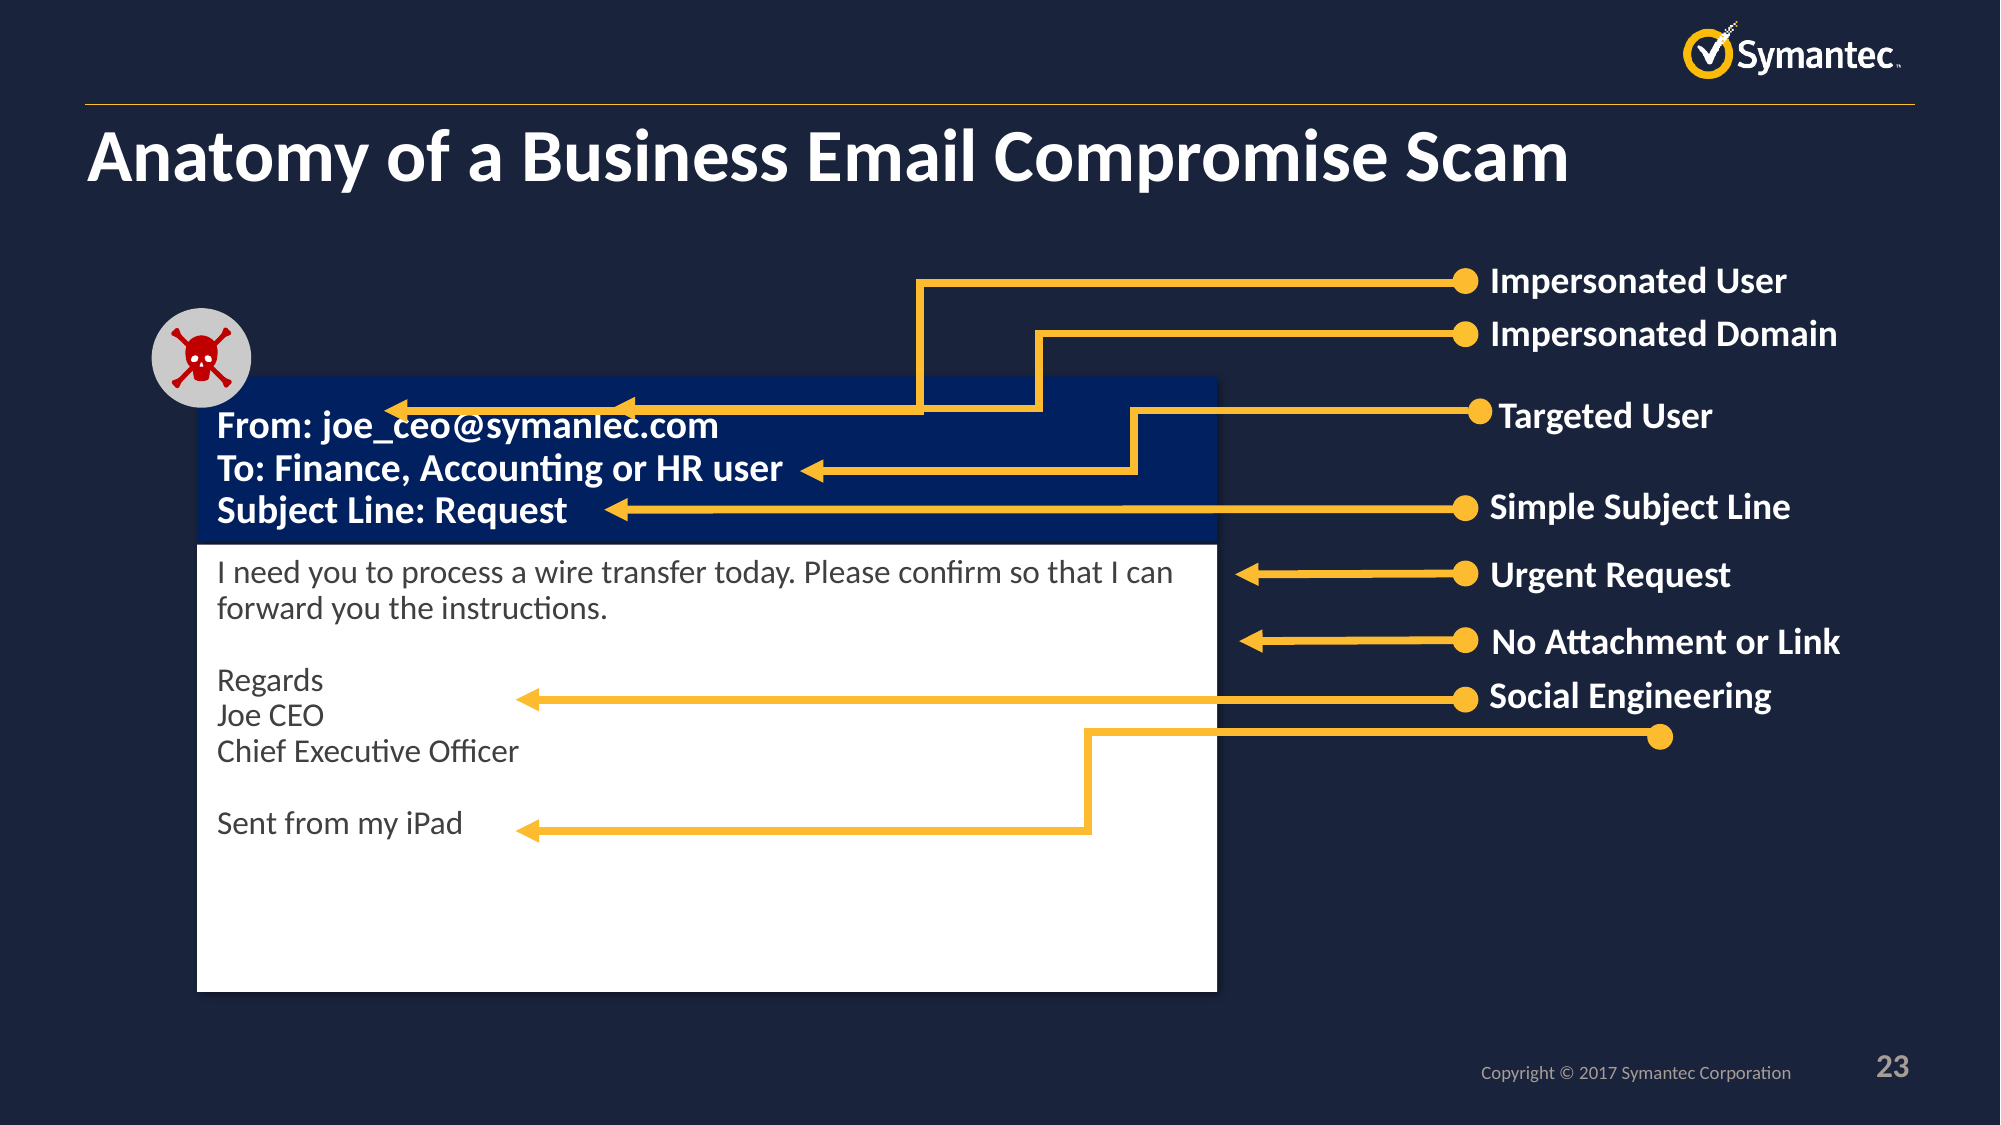

# Anatomy of a Business Email Compromise Scam
Impersonated User

Impersonated Domain

From: joe_ceo@symanlec.com
To: Finance, Accounting or HR user
Subject Line: Request
Targeted User

Simple Subject Line

I need you to process a wire transfer today. Please confirm so that I can forward you the instructions.

Regards
Joe CEO
Chief Executive Officer

Sent from my iPad

Urgent Request

No Attachment or Link

Social Engineering